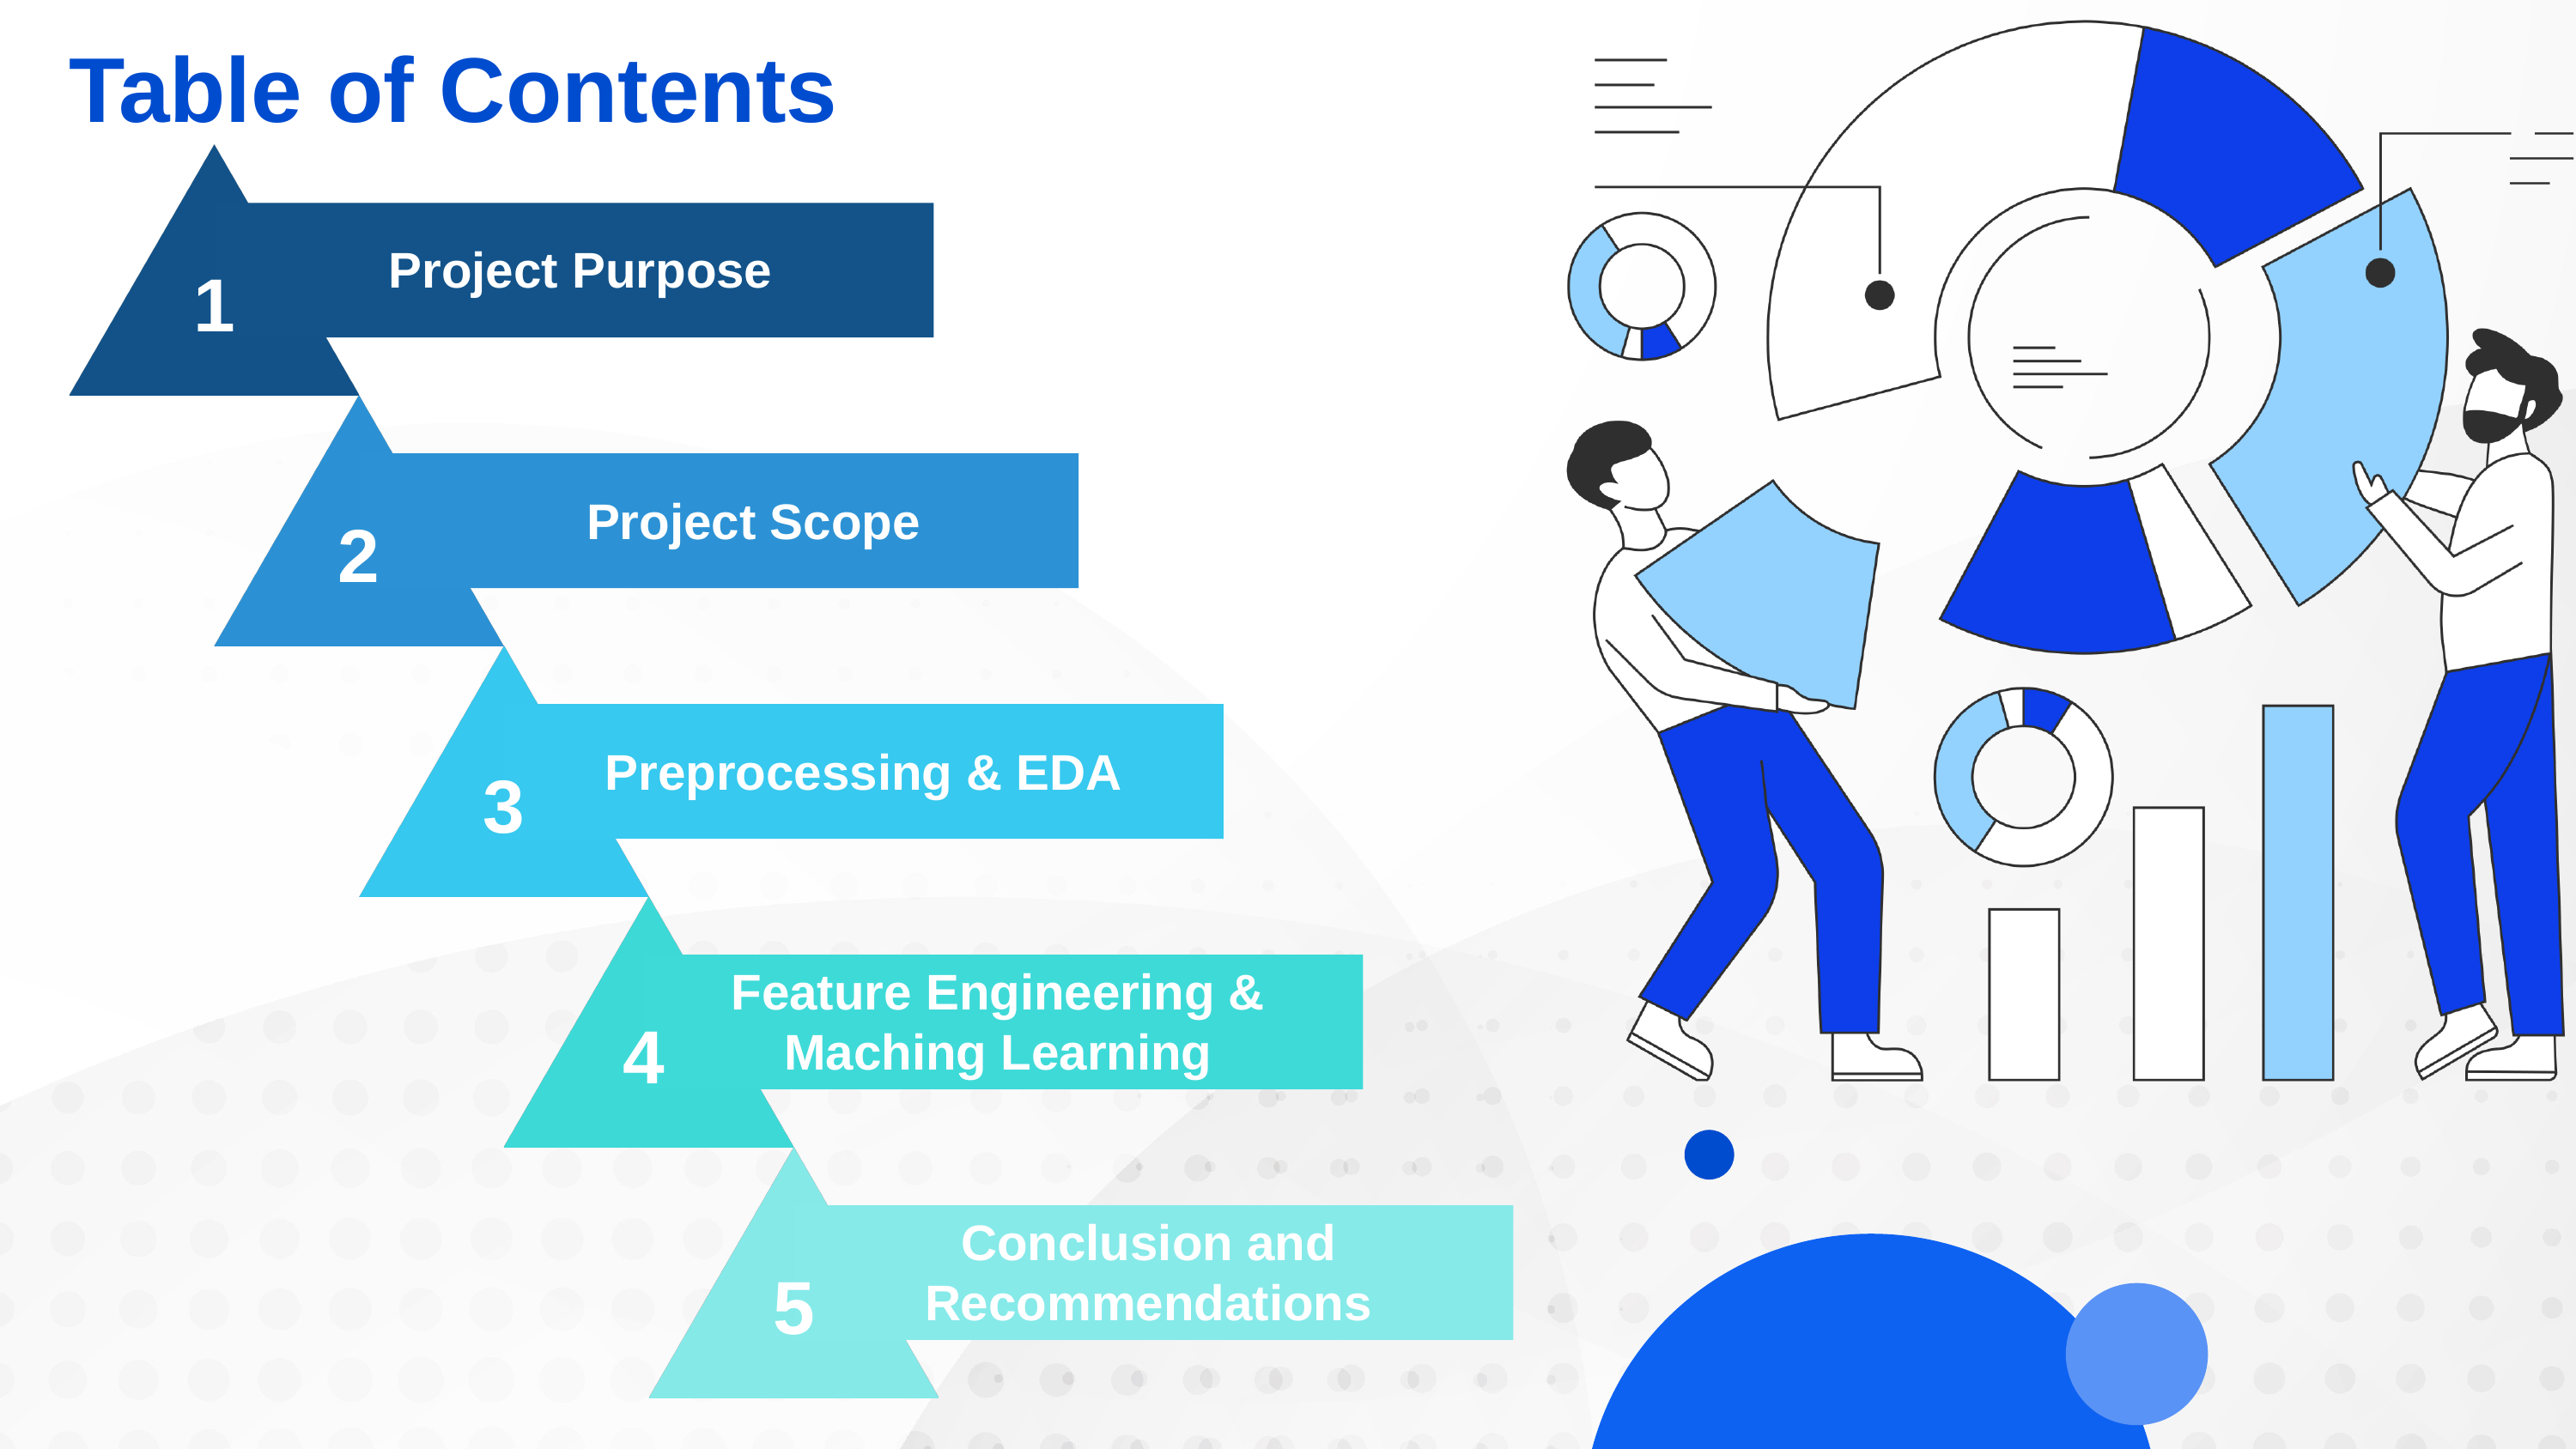

Table of Contents

 Project Purpose
1

Project Scope
2

Preprocessing & EDA
3

Feature Engineering & Maching Learning
4

Conclusion and Recommendations

5